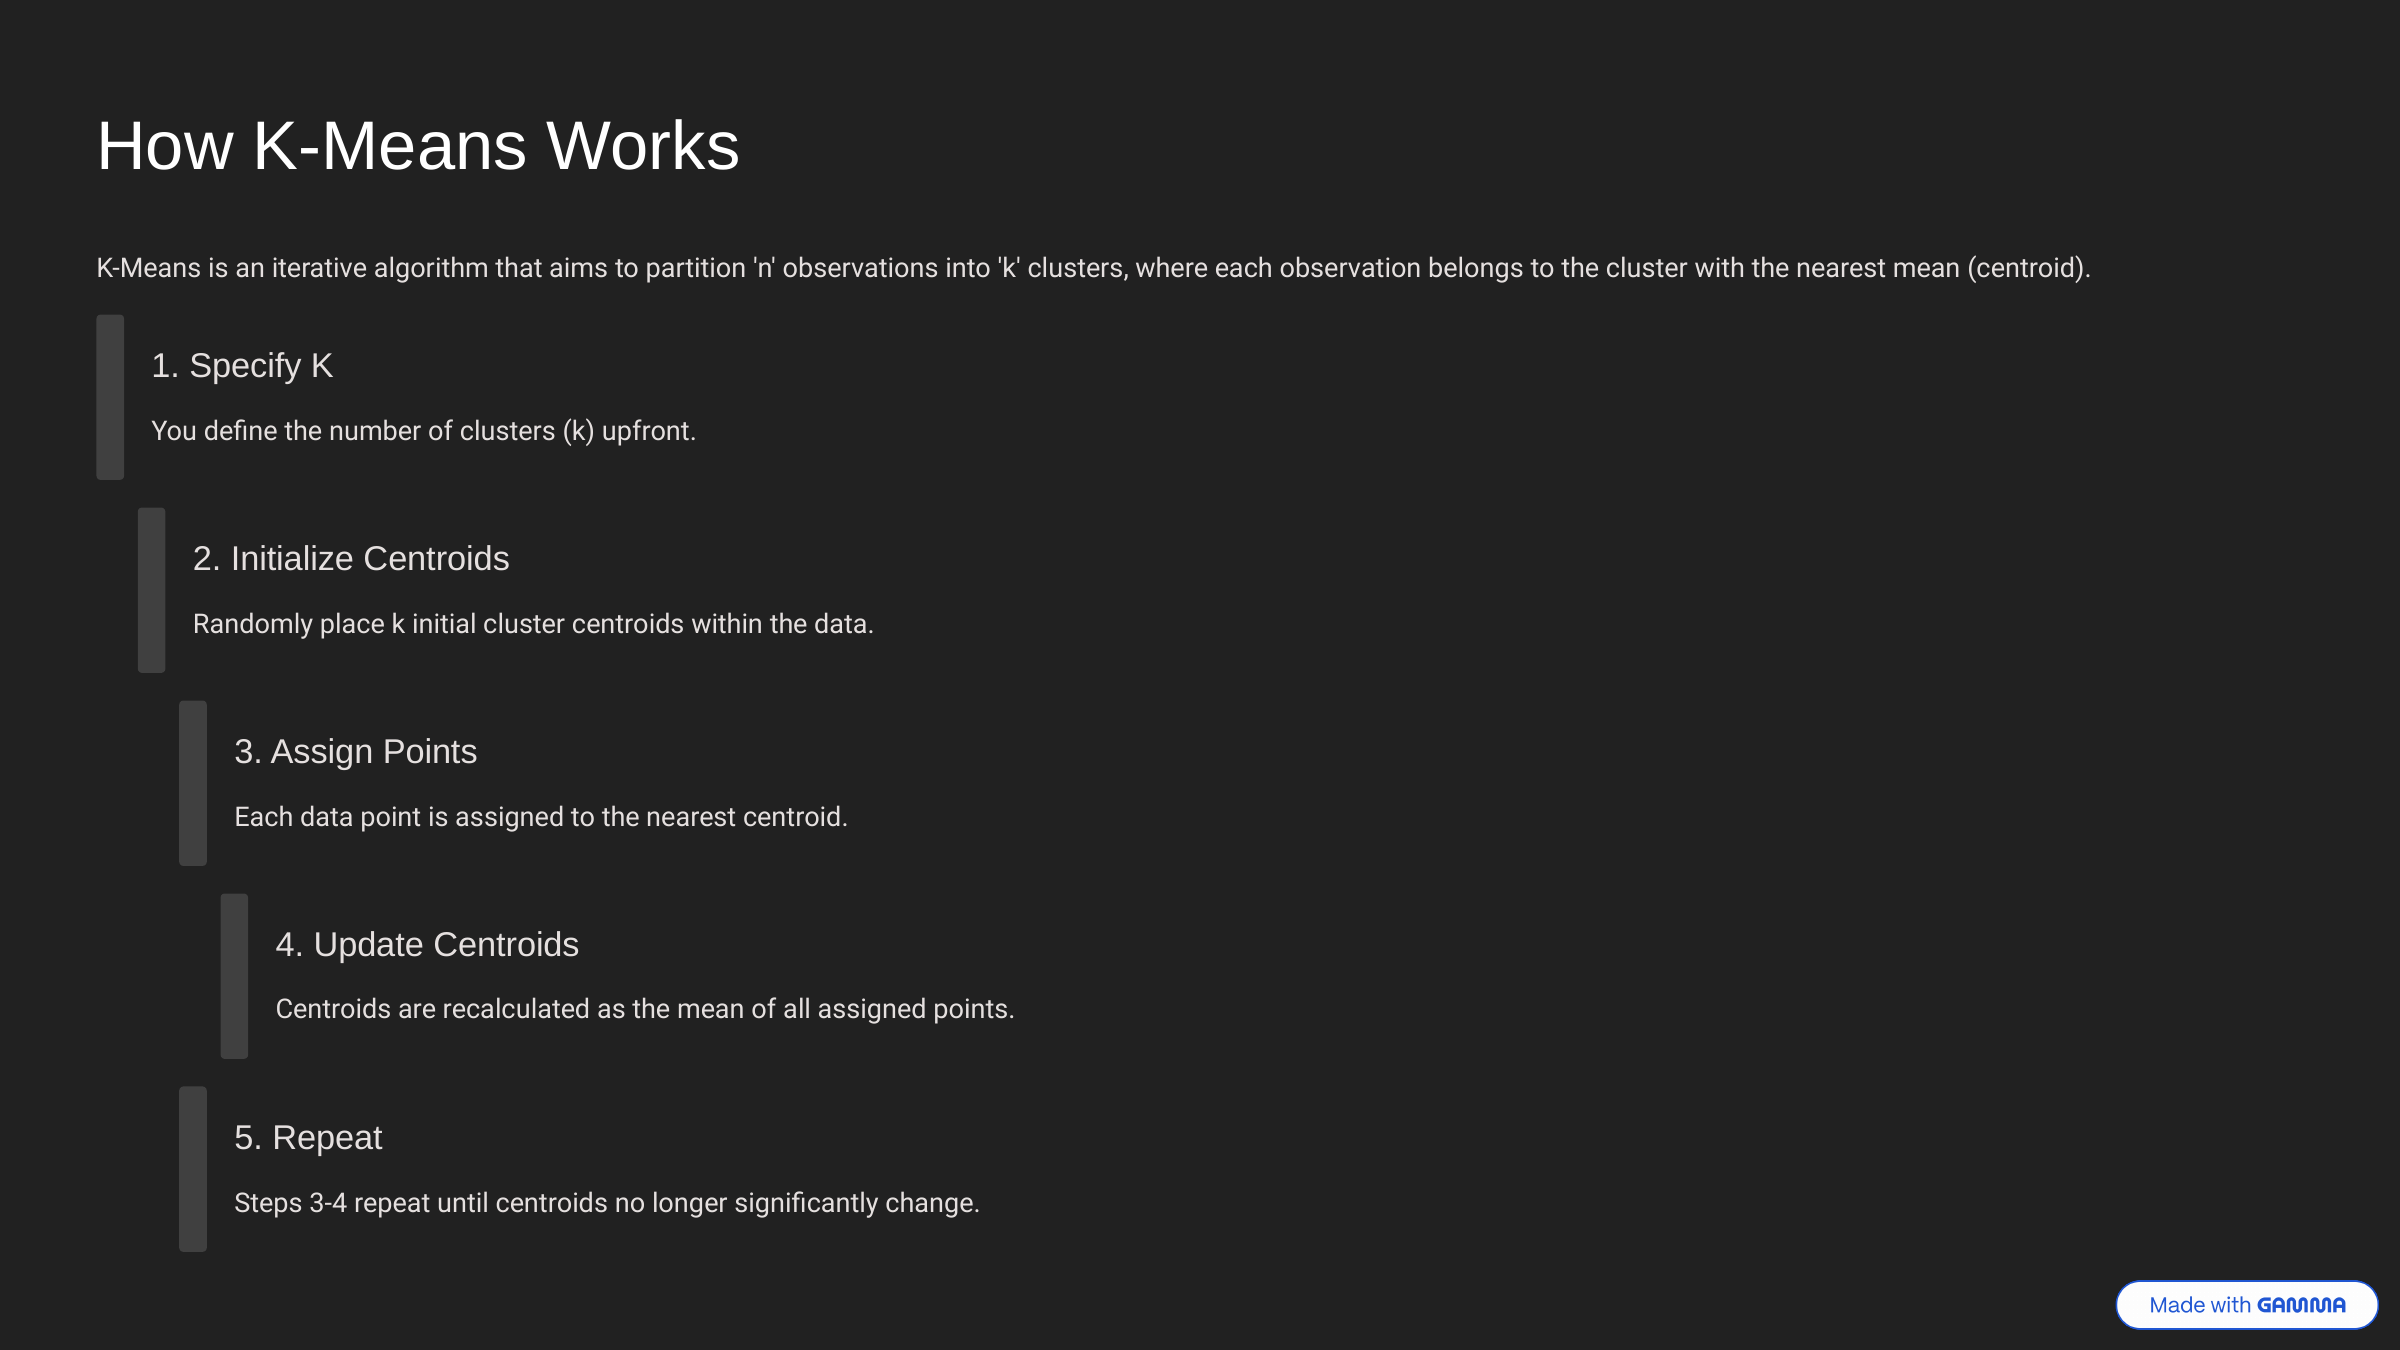

How K-Means Works
K-Means is an iterative algorithm that aims to partition 'n' observations into 'k' clusters, where each observation belongs to the cluster with the nearest mean (centroid).

1. Specify K
You define the number of clusters (k) upfront.

2. Initialize Centroids
Randomly place k initial cluster centroids within the data.

3. Assign Points
Each data point is assigned to the nearest centroid.

4. Update Centroids
Centroids are recalculated as the mean of all assigned points.

5. Repeat
Steps 3-4 repeat until centroids no longer significantly change.